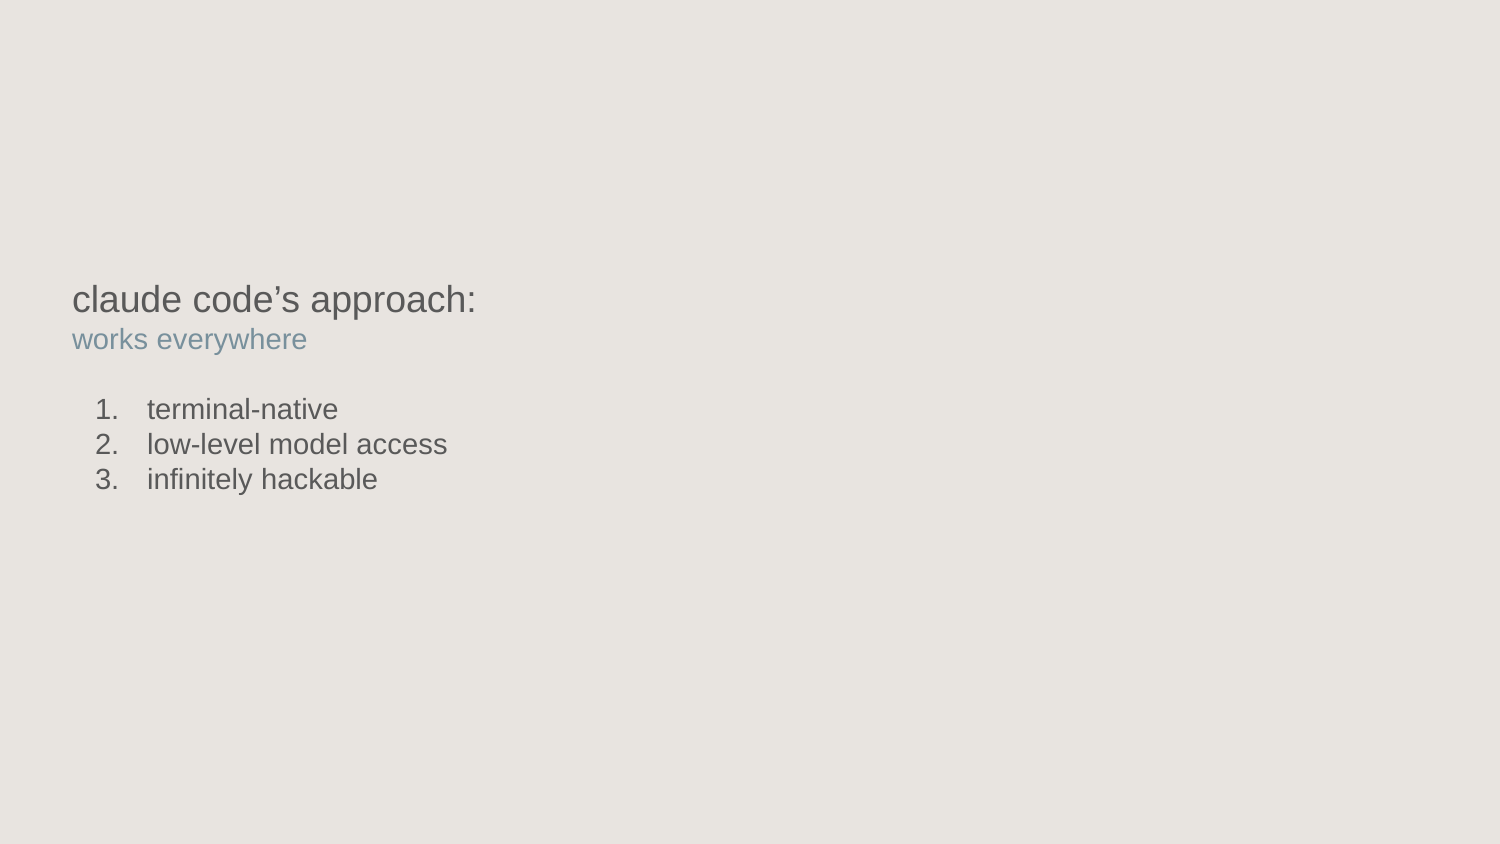

claude code’s approach:
works everywhere

terminal-native
low-level model access
infinitely hackable